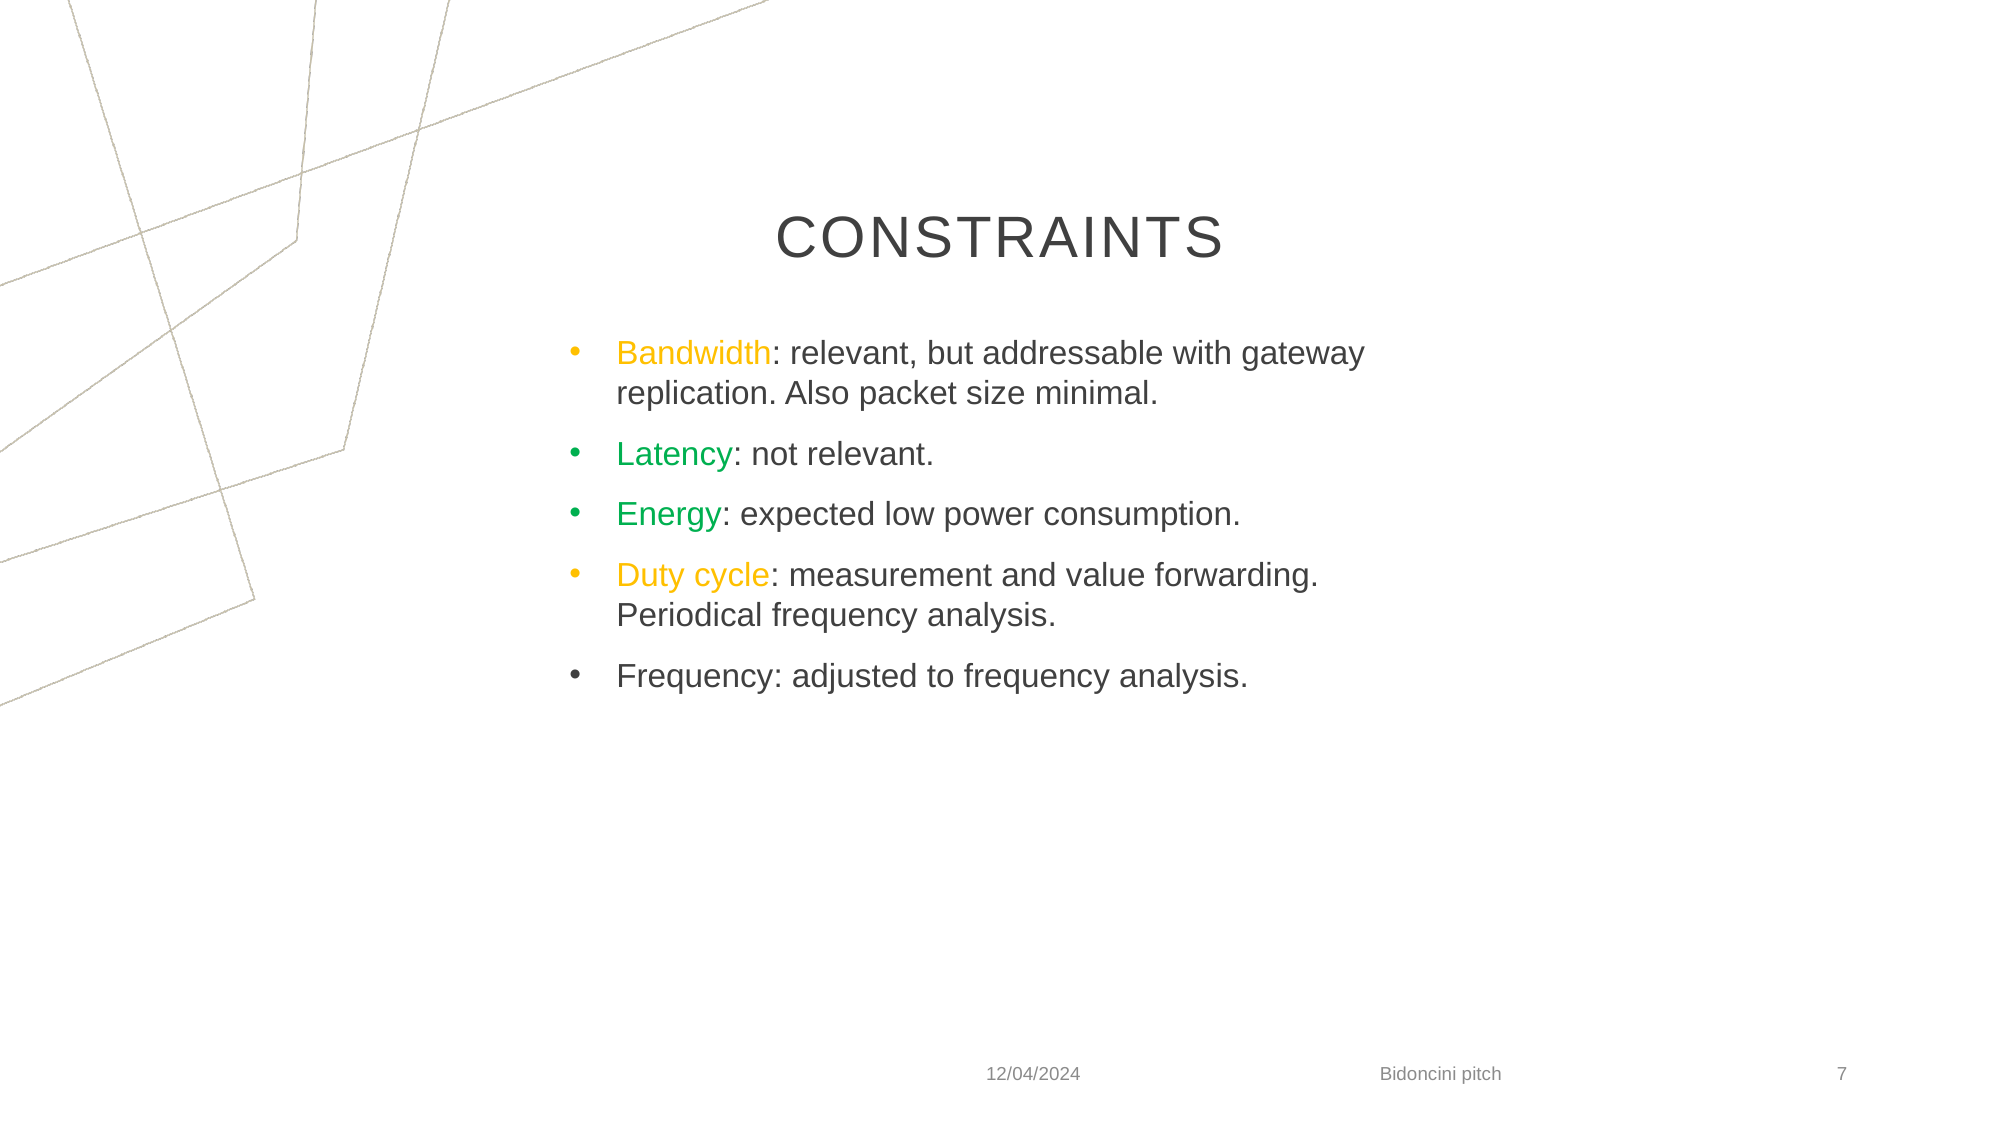

# Constraints
Bandwidth: relevant, but addressable with gateway replication. Also packet size minimal.
Latency: not relevant.
Energy: expected low power consumption.
Duty cycle: measurement and value forwarding. Periodical frequency analysis.
Frequency: adjusted to frequency analysis.
12/04/2024
Bidoncini pitch
7